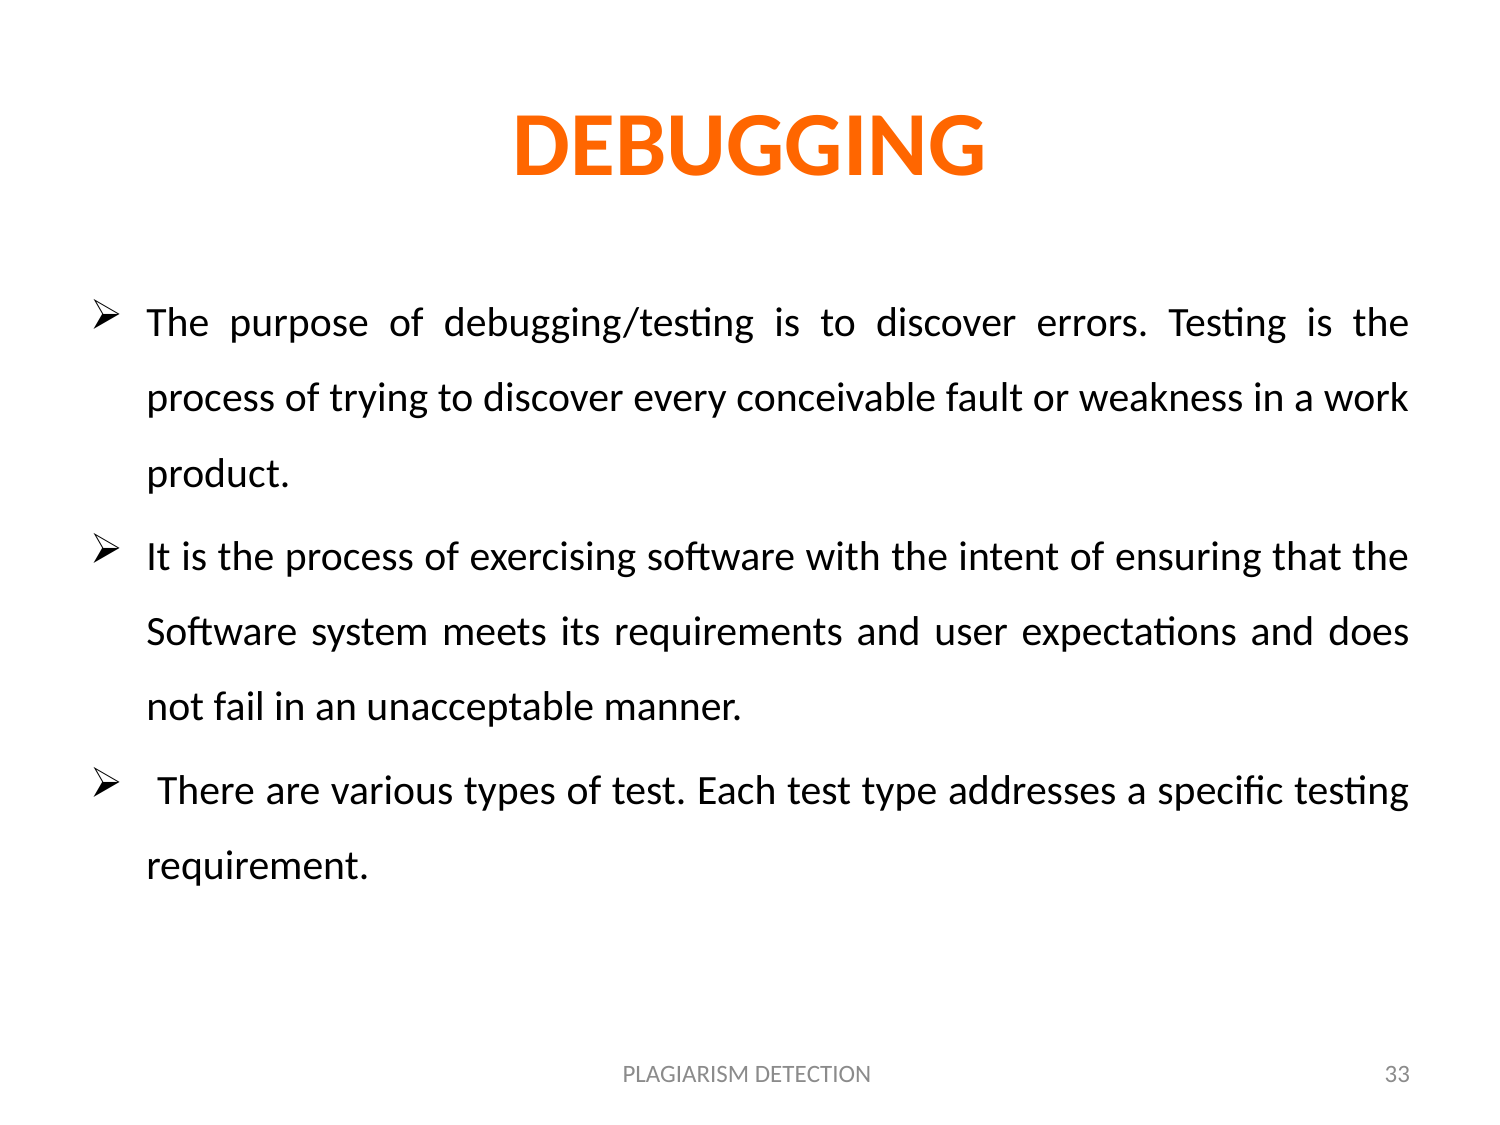

# DEBUGGING
The purpose of debugging/testing is to discover errors. Testing is the process of trying to discover every conceivable fault or weakness in a work product.
It is the process of exercising software with the intent of ensuring that the Software system meets its requirements and user expectations and does not fail in an unacceptable manner.
 There are various types of test. Each test type addresses a specific testing requirement.

PLAGIARISM DETECTION
33